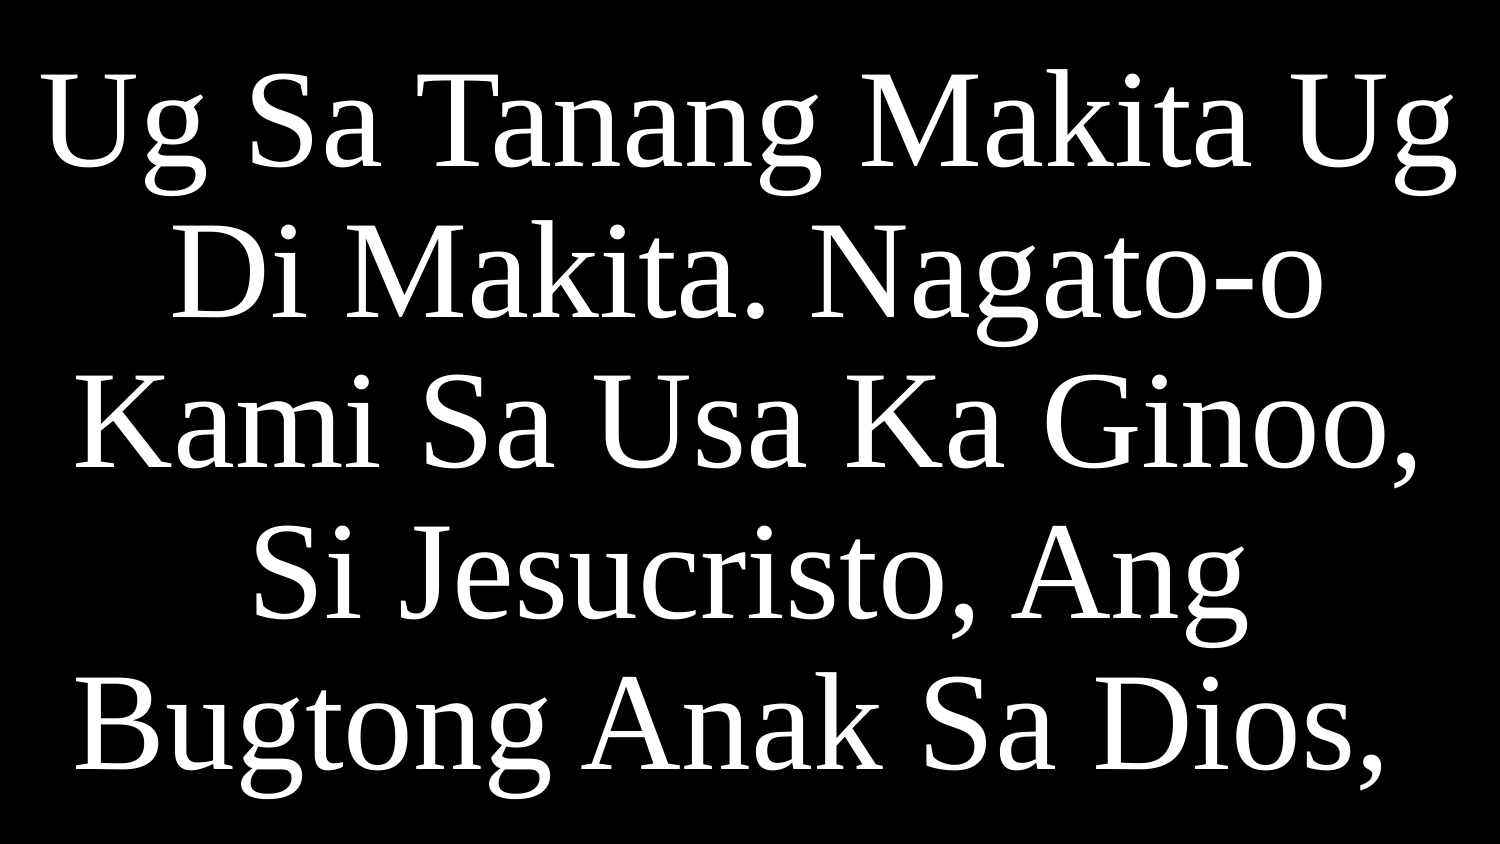

Ug Sa Tanang Makita Ug Di Makita. Nagato-o Kami Sa Usa Ka Ginoo, Si Jesucristo, Ang Bugtong Anak Sa Dios,